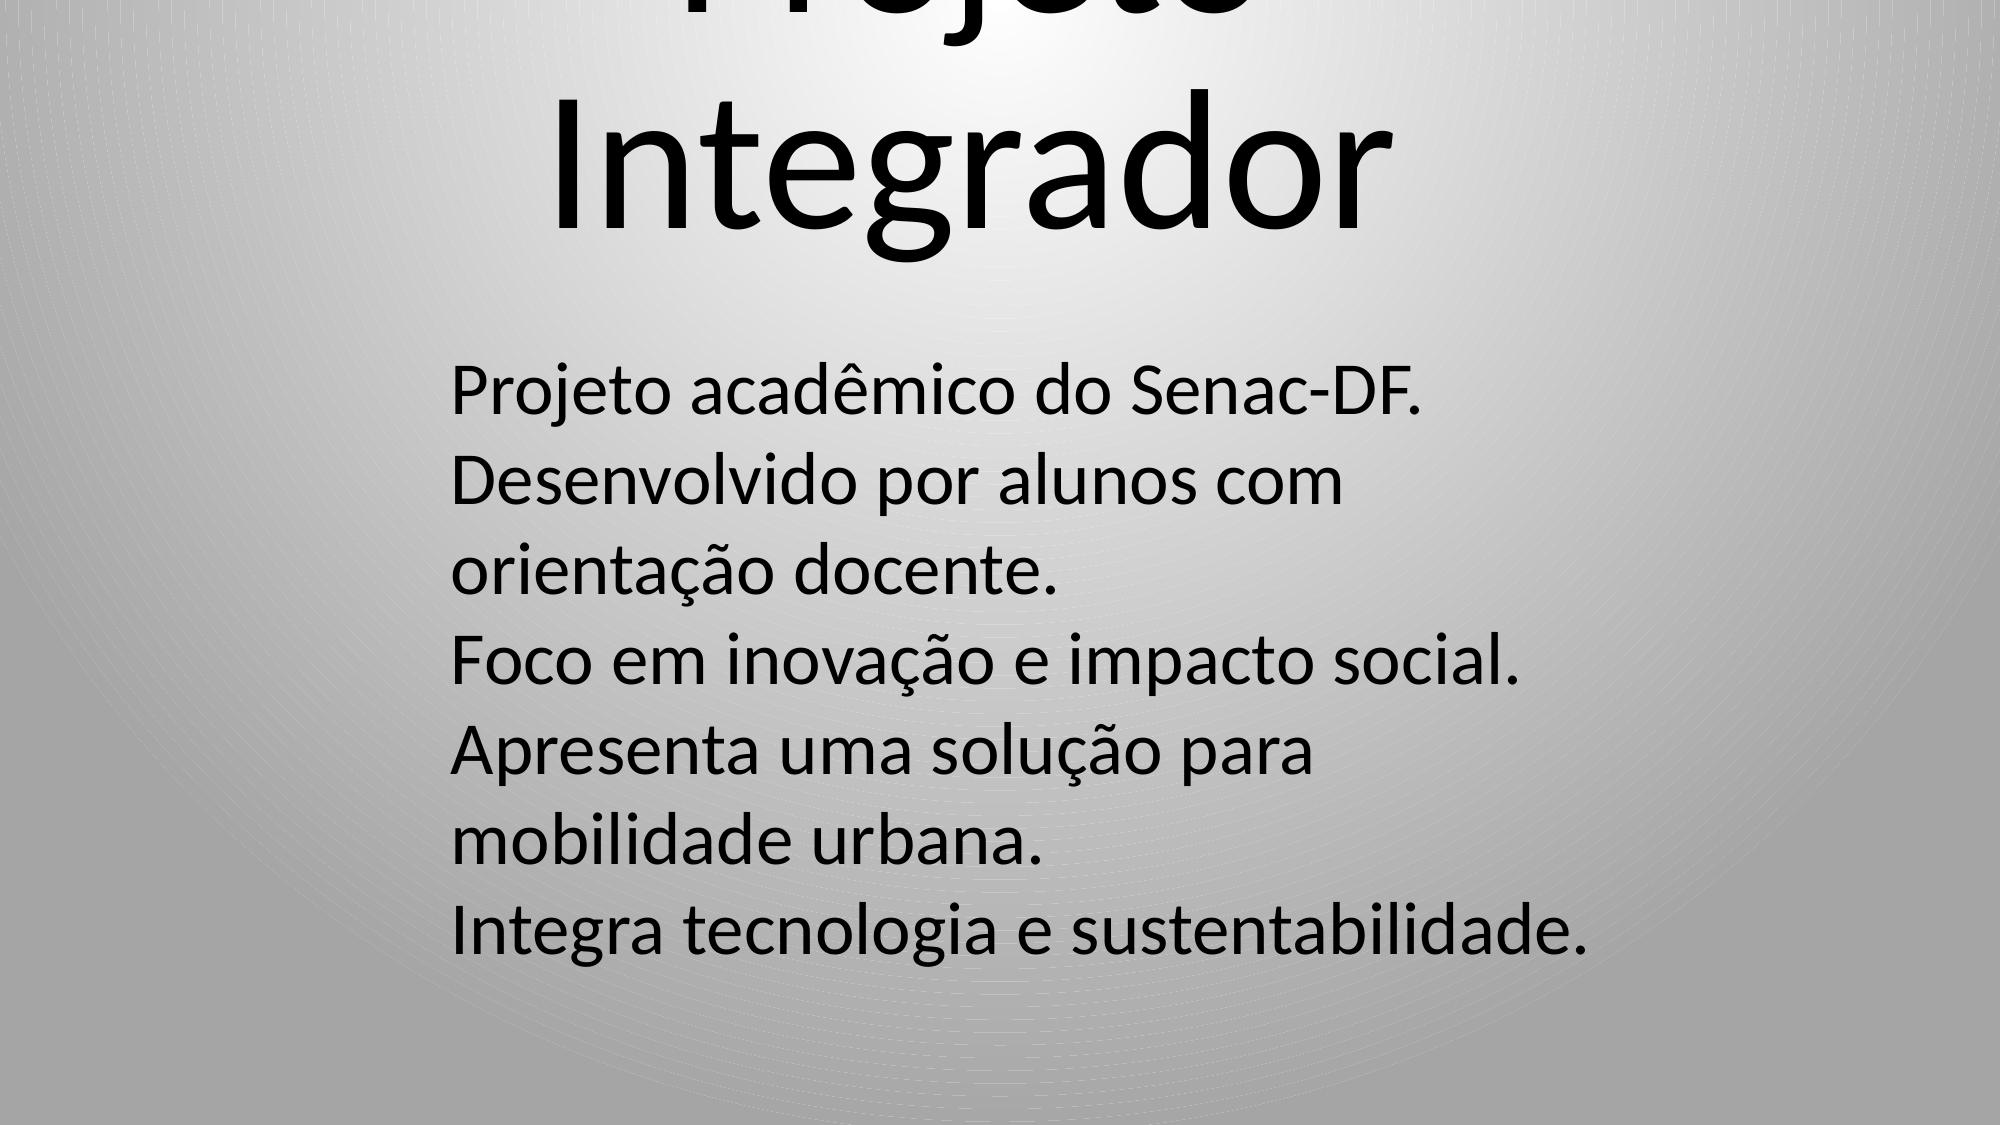

# Projeto Integrador
Projeto acadêmico do Senac-DF.
Desenvolvido por alunos com orientação docente.
Foco em inovação e impacto social.
Apresenta uma solução para mobilidade urbana.
Integra tecnologia e sustentabilidade.